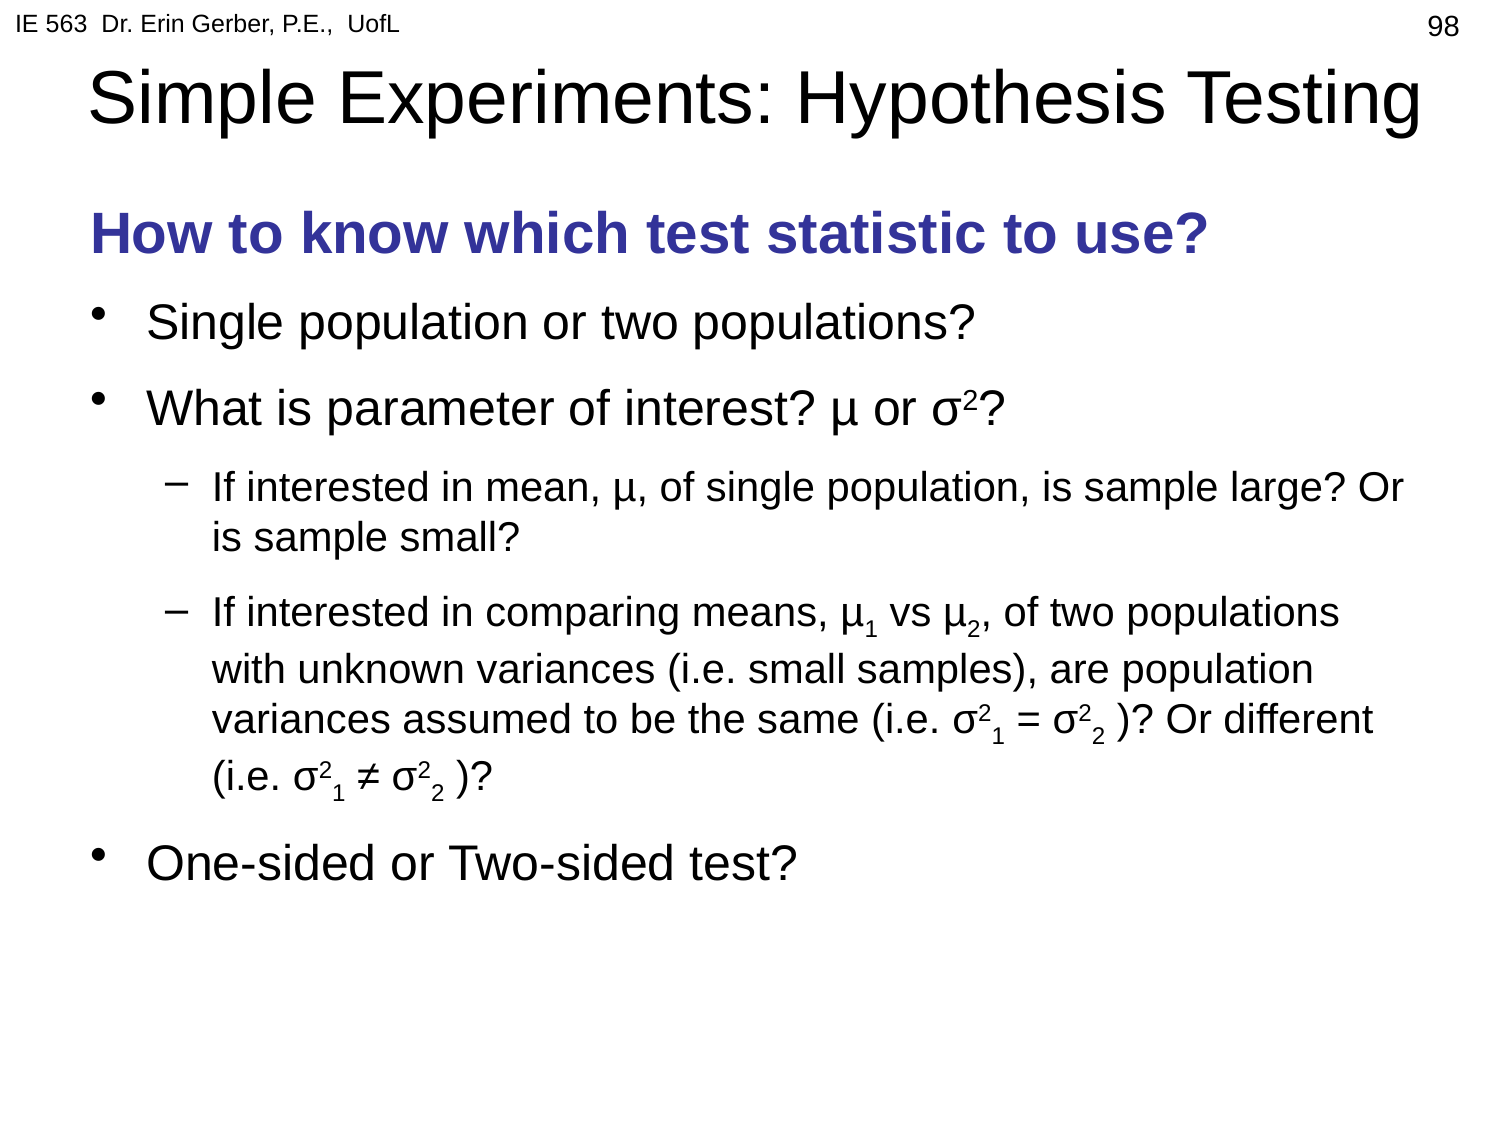

IE 563  Dr. Erin Gerber, P.E.,  UofL
# Simple Experiments: Hypothesis Testing
98
How to know which test statistic to use?
Single population or two populations?
What is parameter of interest? µ or σ2?
If interested in mean, µ, of single population, is sample large? Or is sample small?
If interested in comparing means, µ1 vs µ2, of two populations with unknown variances (i.e. small samples), are population variances assumed to be the same (i.e. σ21 = σ22 )? Or different (i.e. σ21 ≠ σ22 )?
One-sided or Two-sided test?